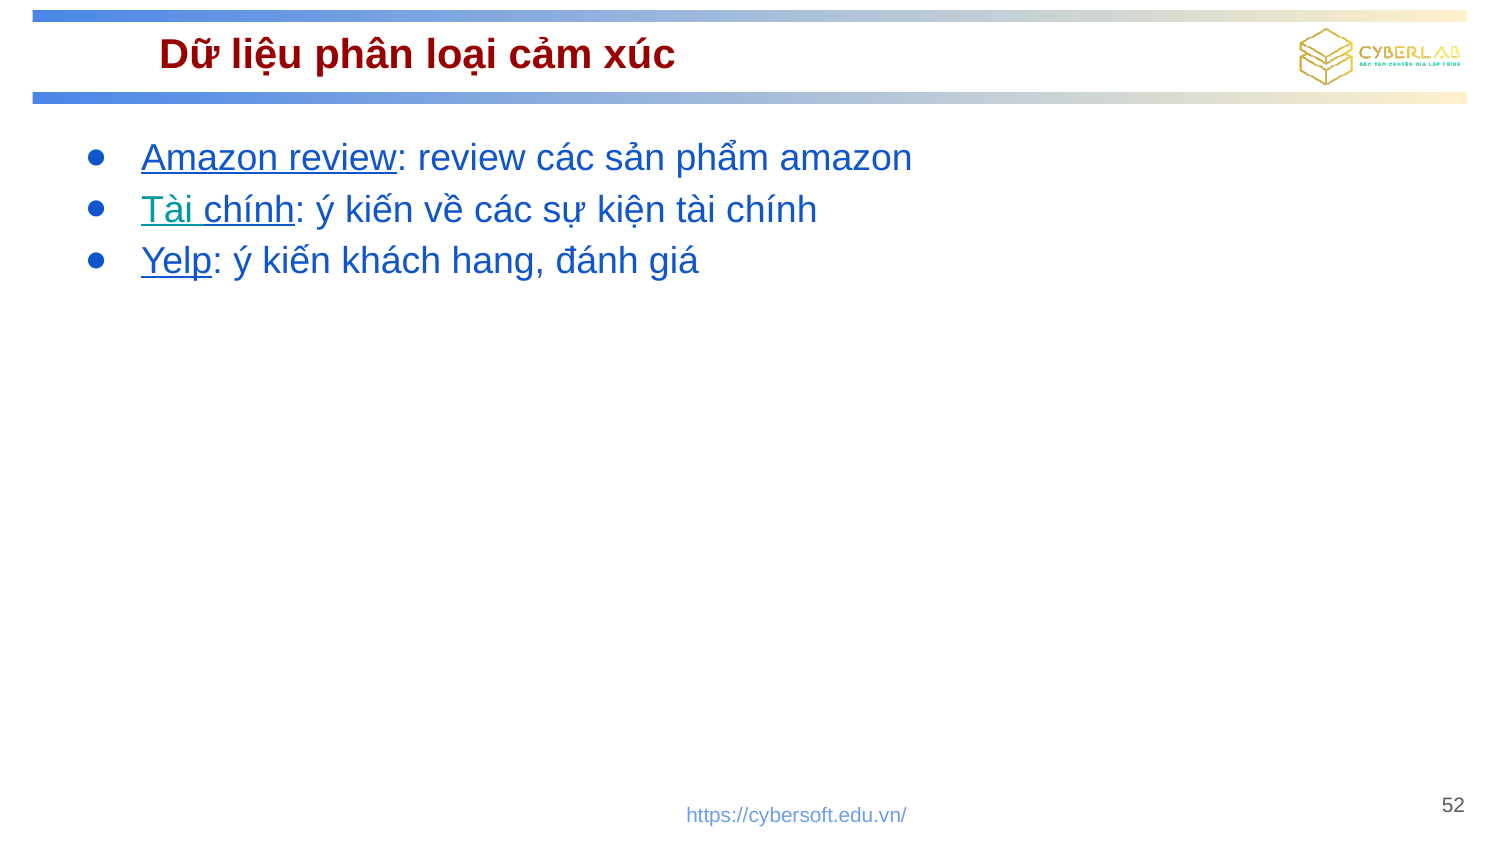

# Dữ liệu phân loại cảm xúc
Amazon review: review các sản phẩm amazon
Tài chính: ý kiến về các sự kiện tài chính
Yelp: ý kiến khách hang, đánh giá
52